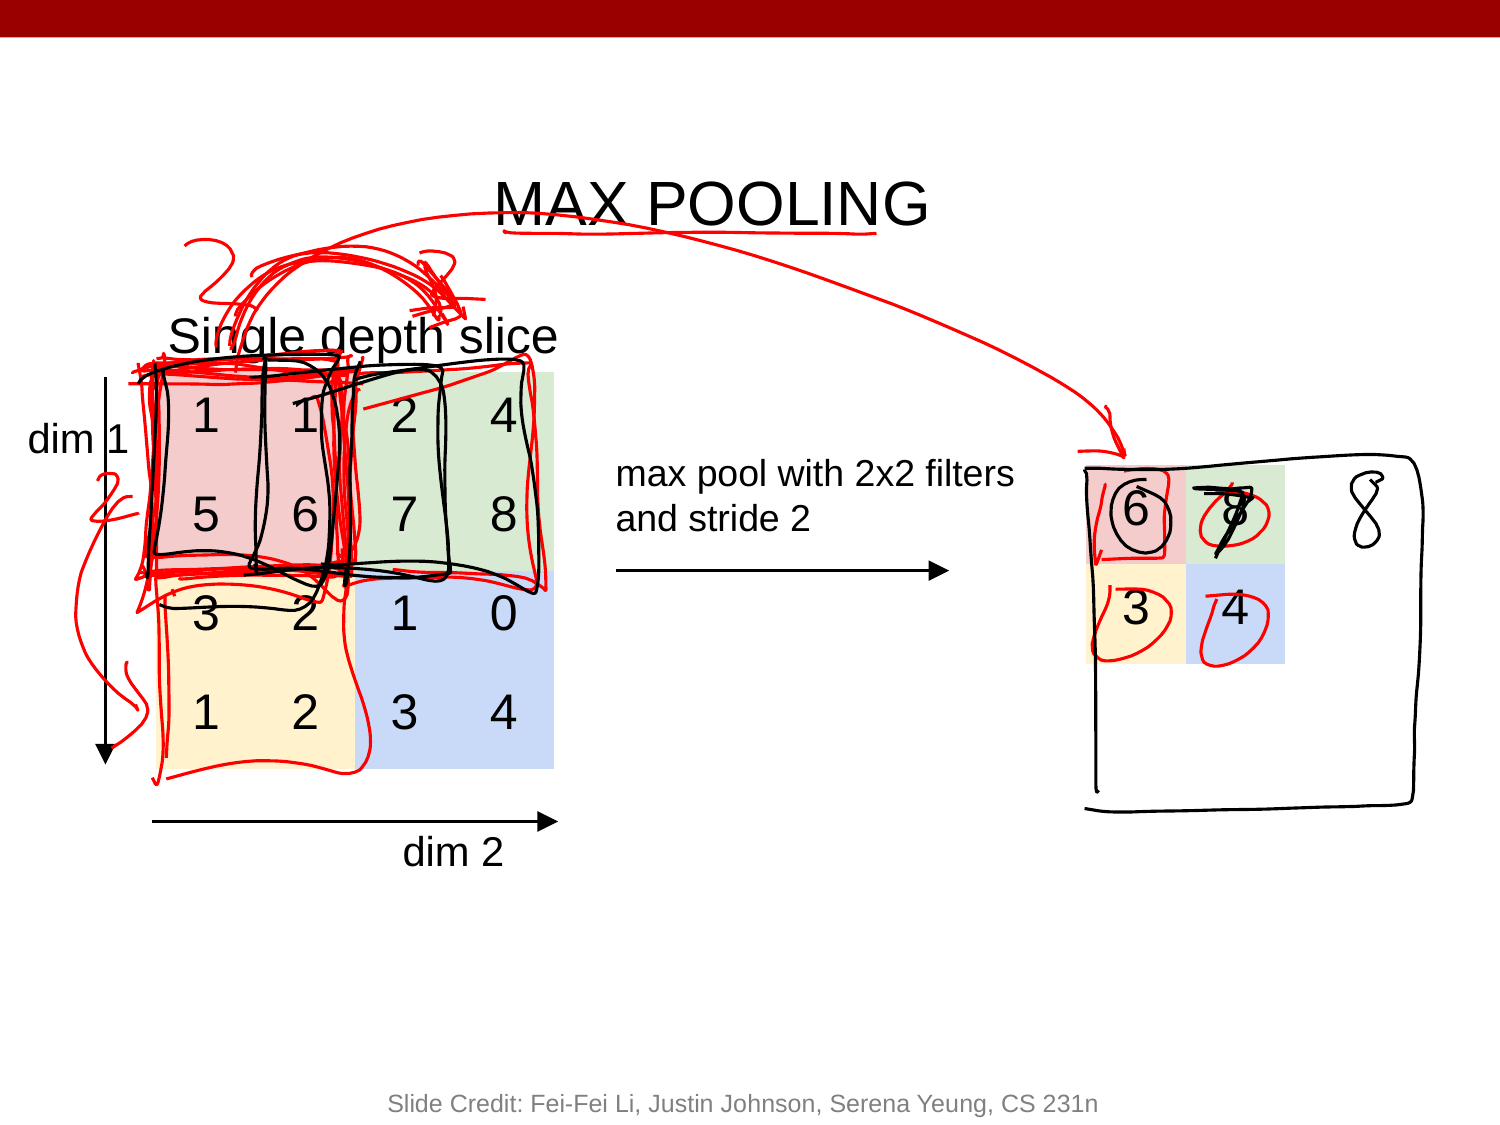

MAX POOLING

Single depth slice

| 1 | 1 | 2 | 4 |
| --- | --- | --- | --- |
| 5 | 6 | 7 | 8 |
| 3 | 2 | 1 | 0 |
| 1 | 2 | 3 | 4 |
dim 1
max pool with 2x2 filters and stride 2

| 6 | 8 |
| --- | --- |
| 3 | 4 |

dim 2
Slide Credit: Fei-Fei Li, Justin Johnson, Serena Yeung, CS 231n